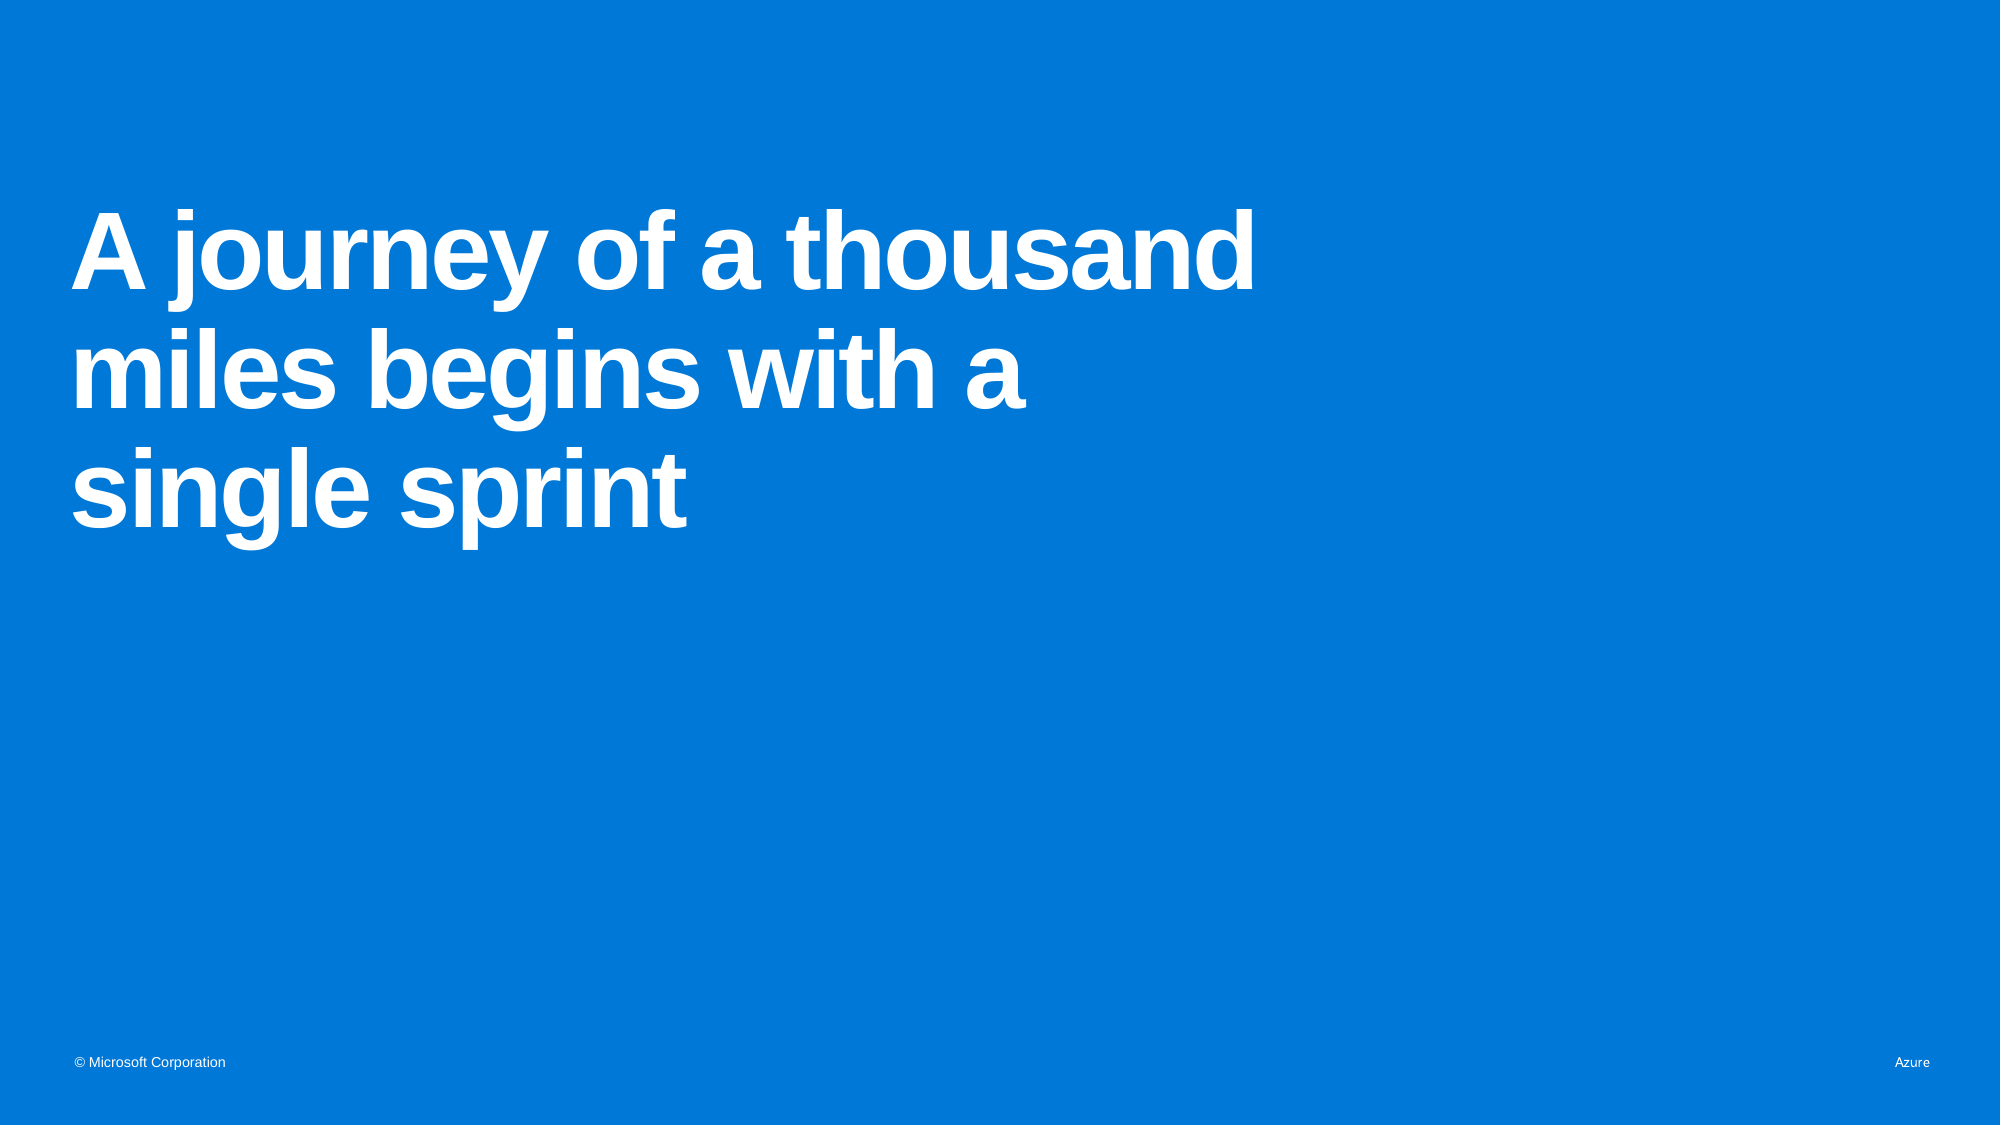

# A journey of a thousand miles begins with a single sprint